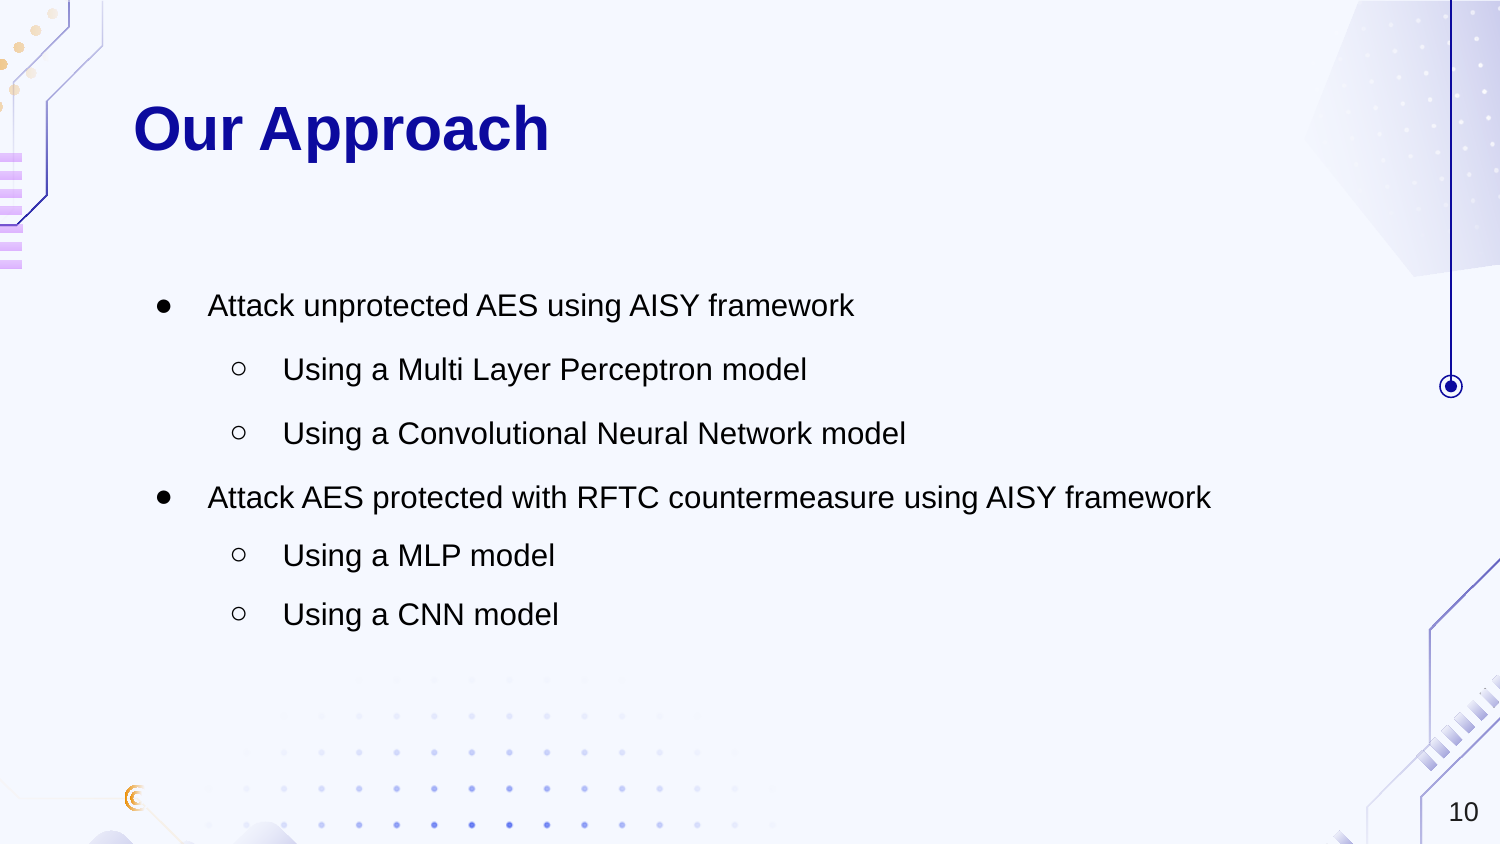

# Our Approach
Attack unprotected AES using AISY framework
Using a Multi Layer Perceptron model
Using a Convolutional Neural Network model
Attack AES protected with RFTC countermeasure using AISY framework
Using a MLP model
Using a CNN model
10